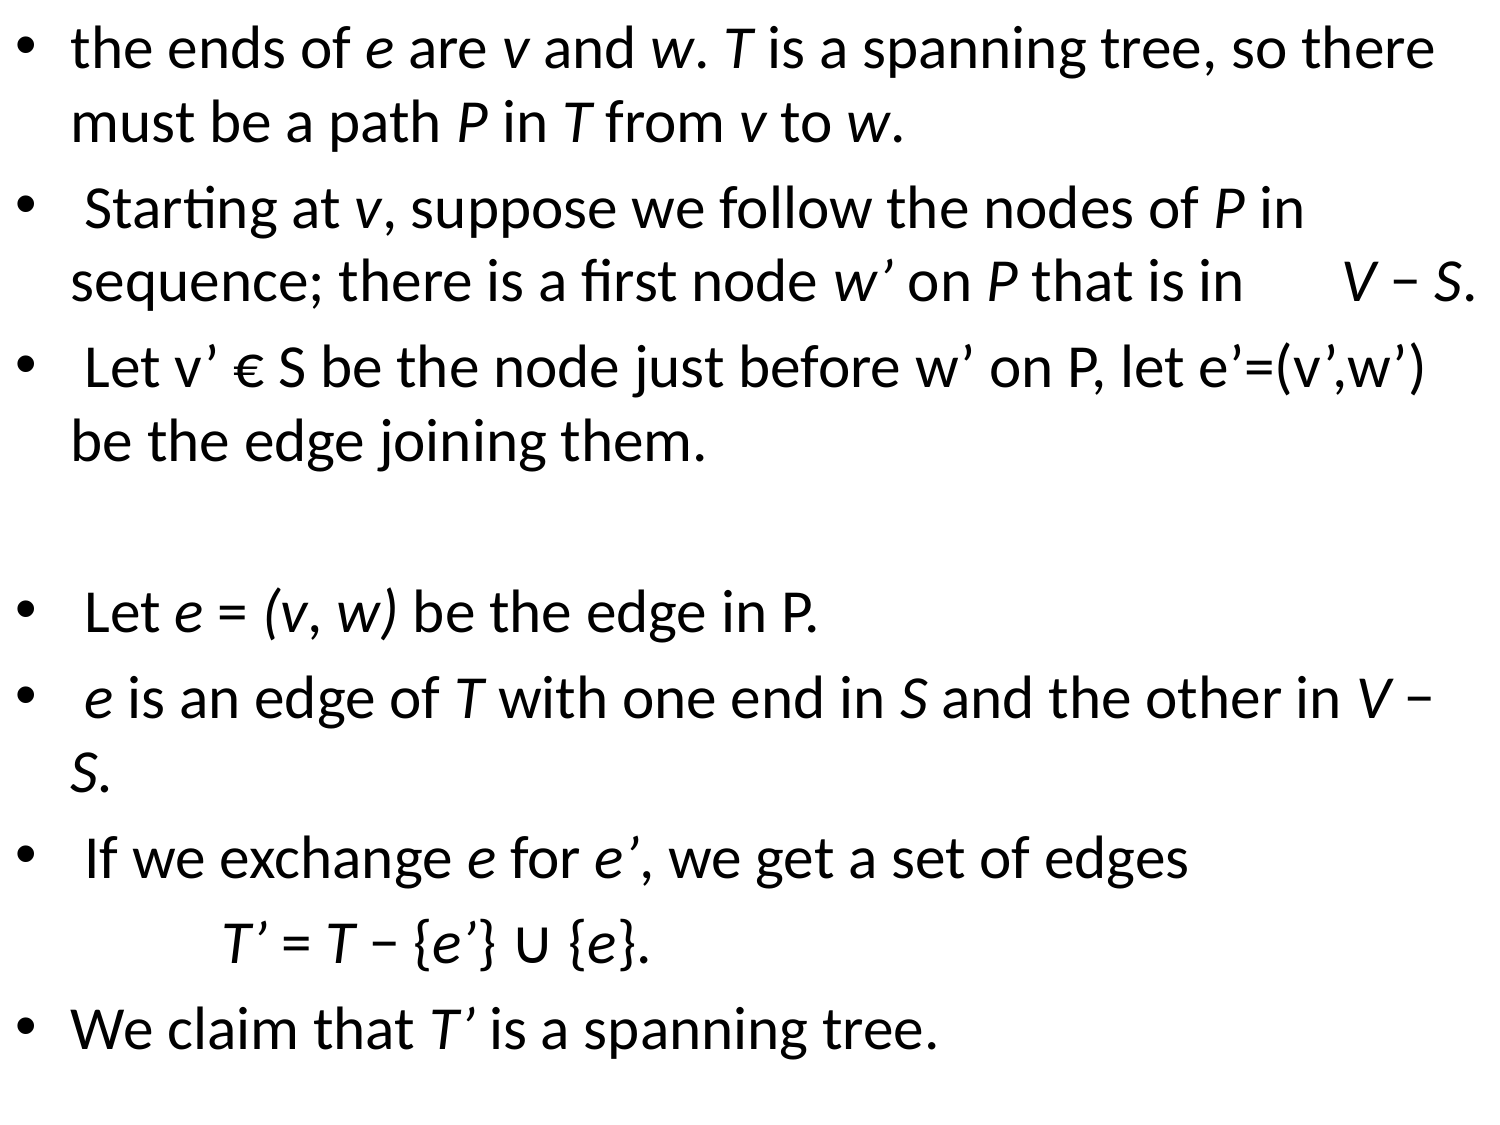

the ends of e are v and w. T is a spanning tree, so there must be a path P in T from v to w.
 Starting at v, suppose we follow the nodes of P in sequence; there is a first node w’ on P that is in       V − S.
 Let v’ € S be the node just before w’ on P, let e’=(v’,w’) be the edge joining them.

 Let e = (v, w) be the edge in P.
 e is an edge of T with one end in S and the other in V − S.
 If we exchange e for e’, we get a set of edges
               T’ = T − {e’} ∪ {e}.
We claim that T’ is a spanning tree.